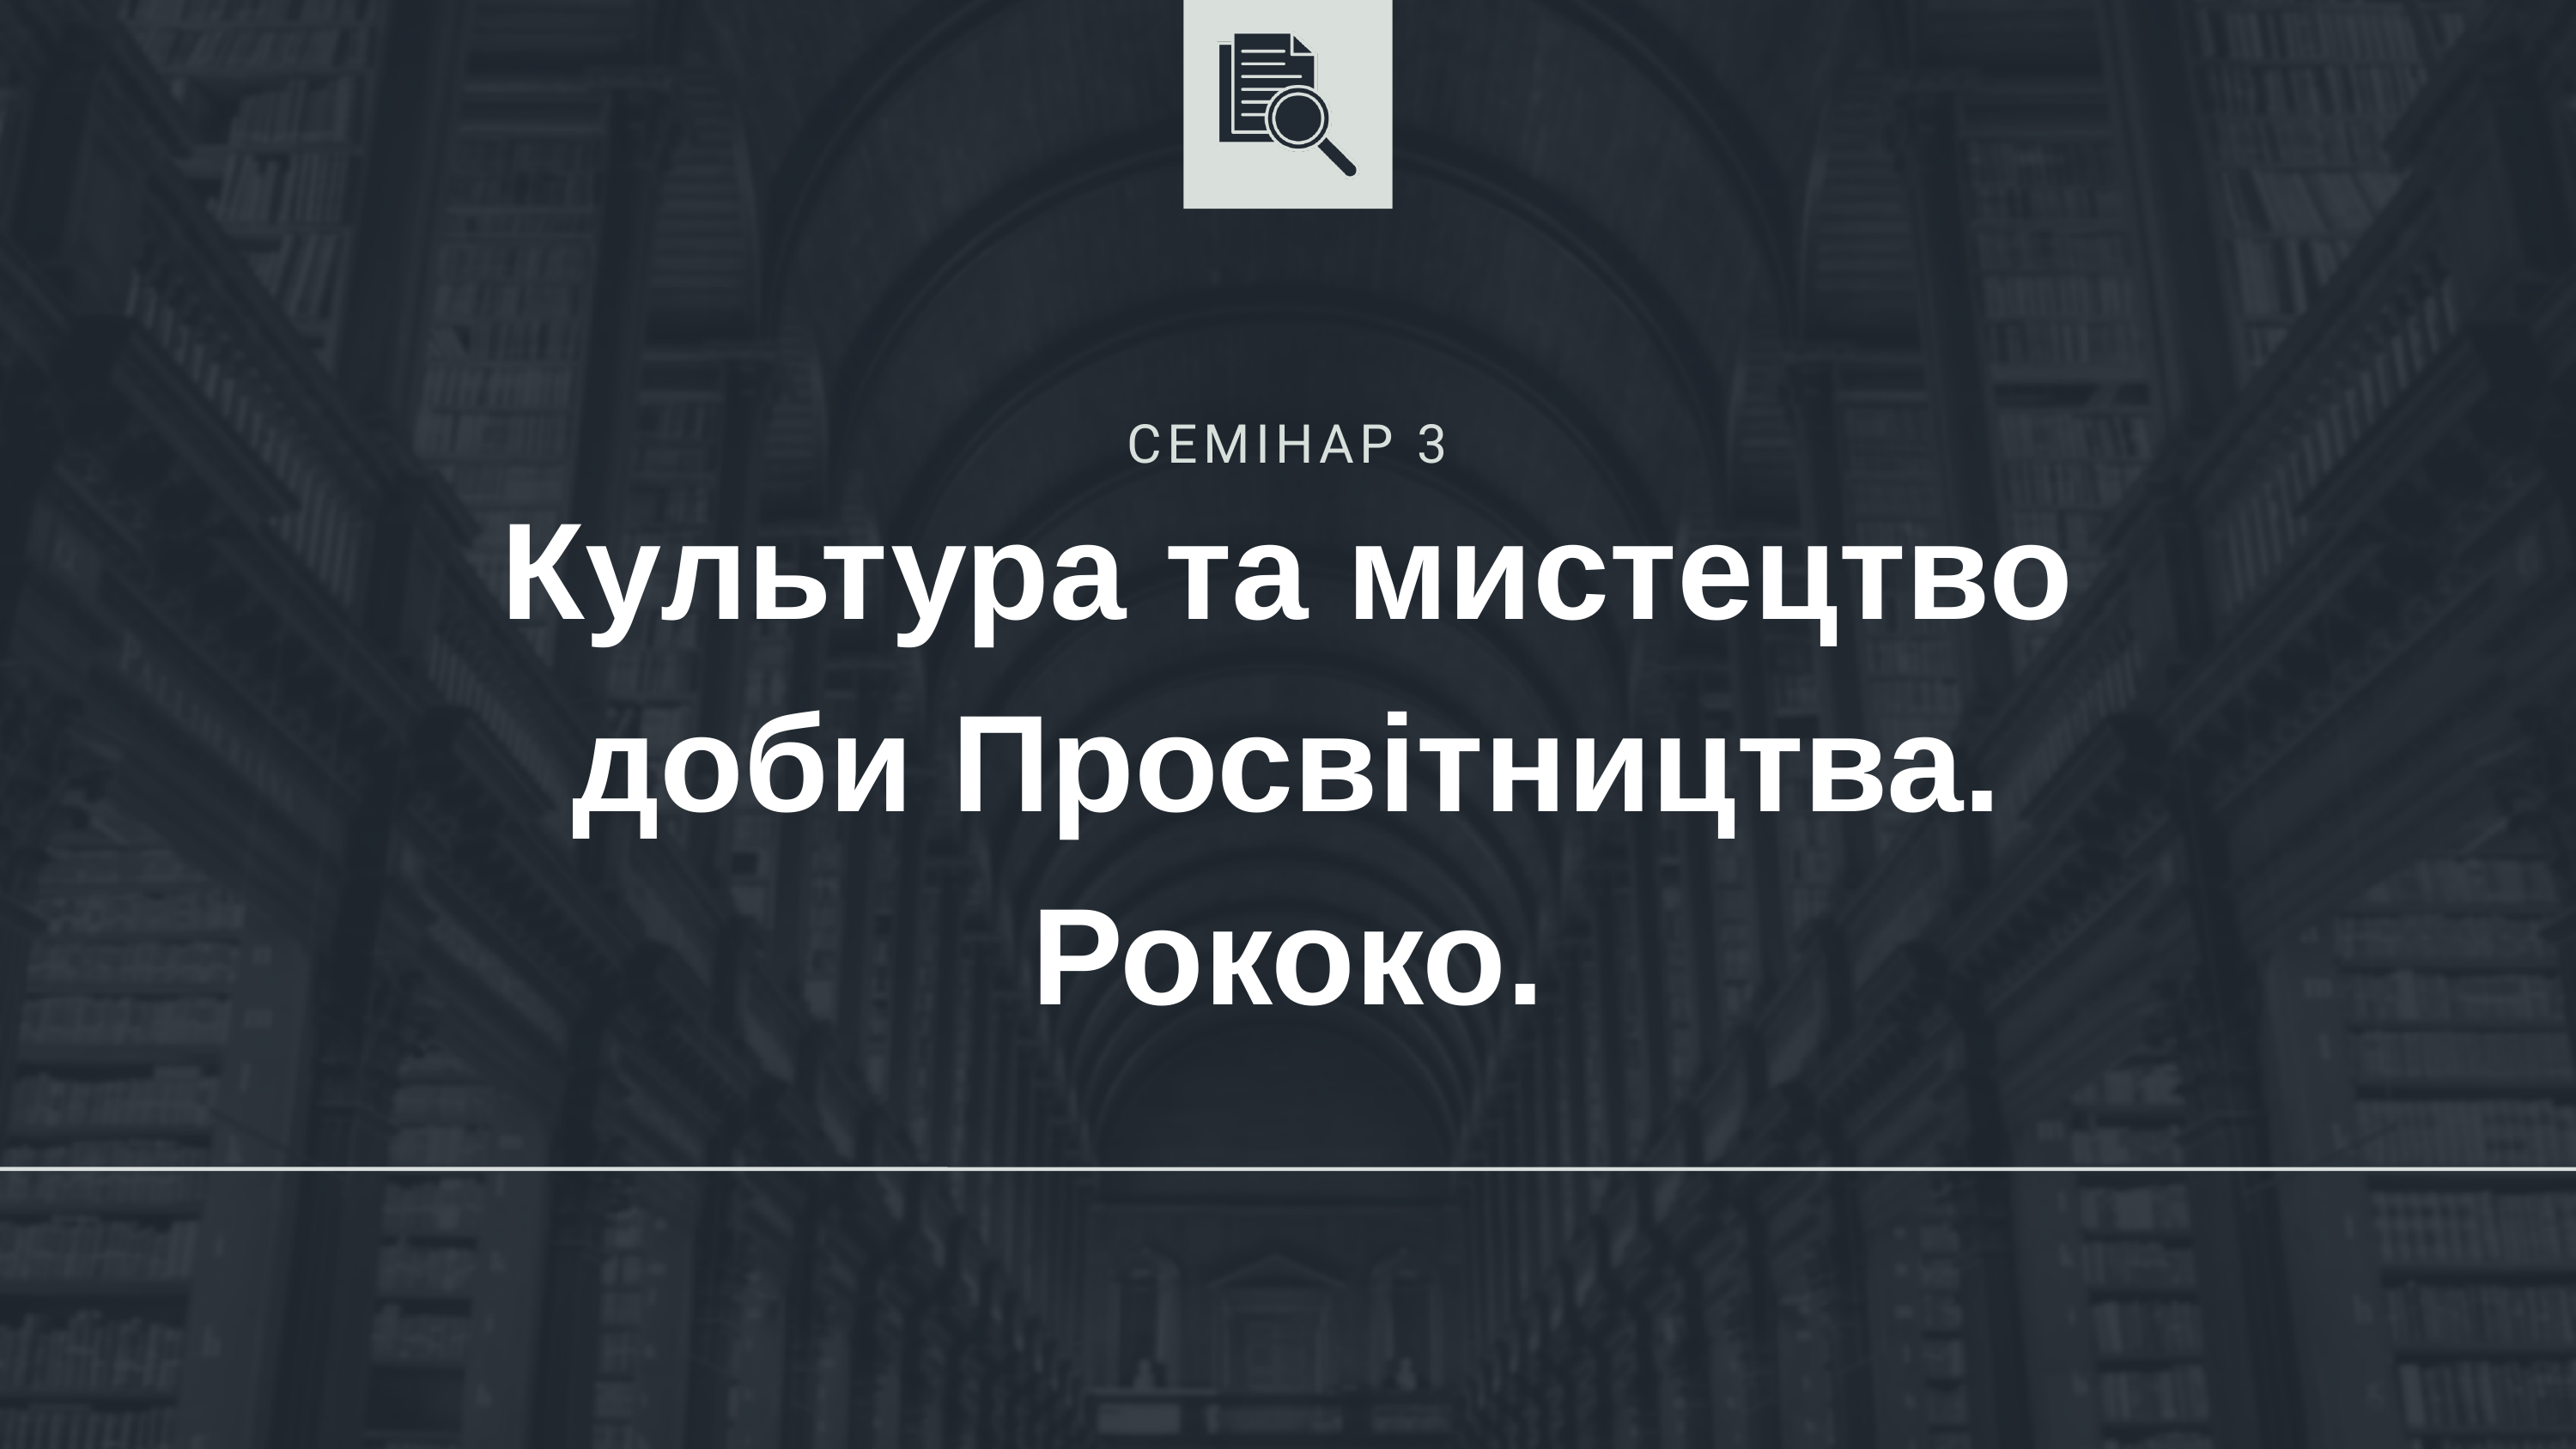

СЕМІНАР 3
Культура та мистецтво доби Просвітництва. Рококо.